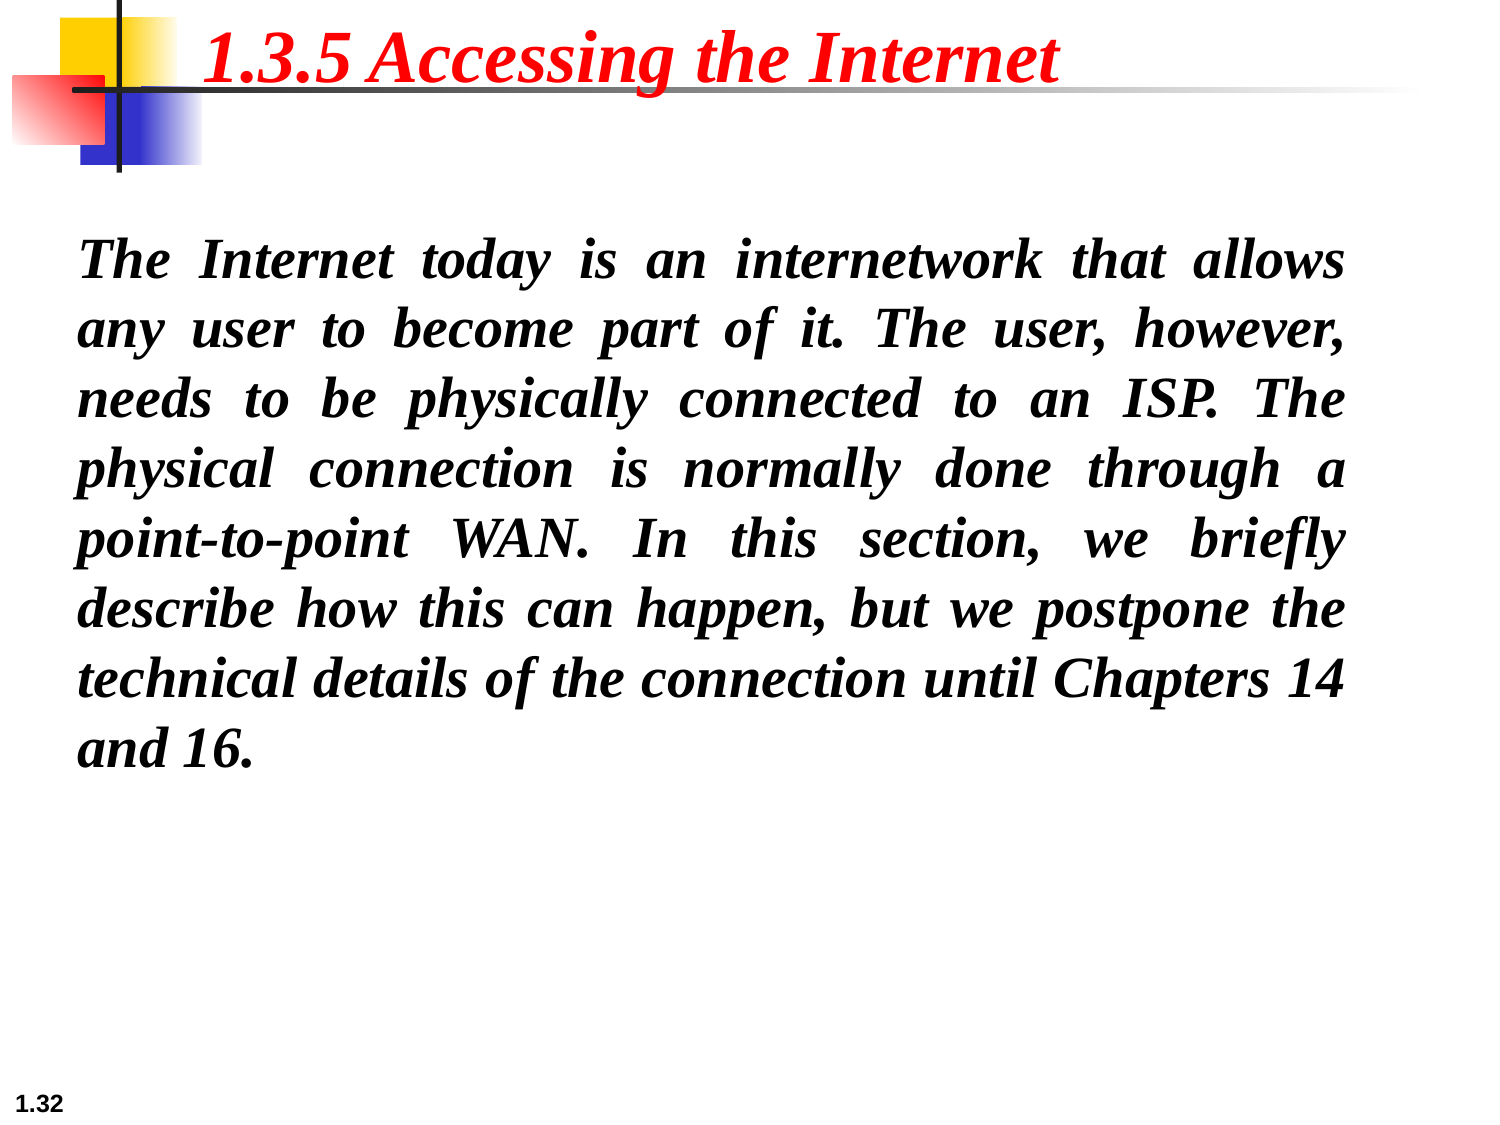

1.3.5 Accessing the Internet

The Internet today is an internetwork that allows any user to become part of it. The user, however, needs to be physically connected to an ISP. The physical connection is normally done through a point-to-point WAN. In this section, we briefly describe how this can happen, but we postpone the technical details of the connection until Chapters 14 and 16.
1.32